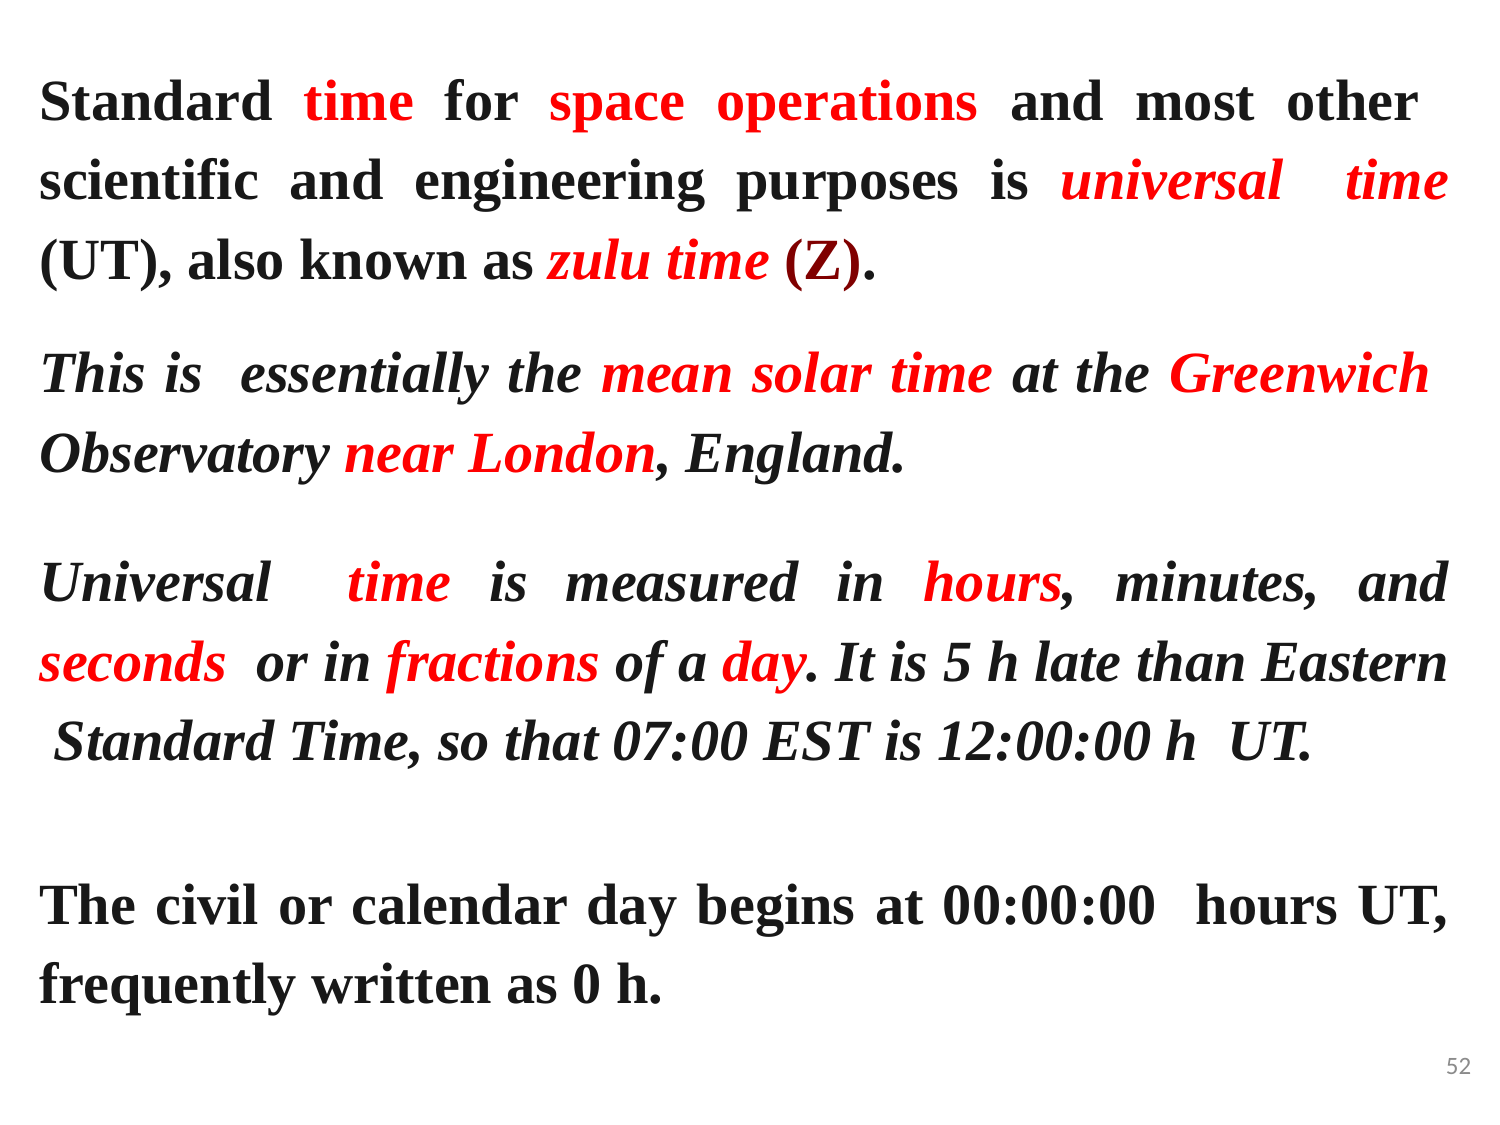

Standard time for space operations and most other  scientific and engineering purposes is universal  time (UT), also known as zulu time (Z).

This is  essentially the mean solar time at the Greenwich  Observatory near London, England.

Universal  time is measured in hours, minutes, and seconds  or in fractions of a day. It is 5 h late than Eastern  Standard Time, so that 07:00 EST is 12:00:00 h  UT.

The civil or calendar day begins at 00:00:00  hours UT, frequently written as 0 h.
52